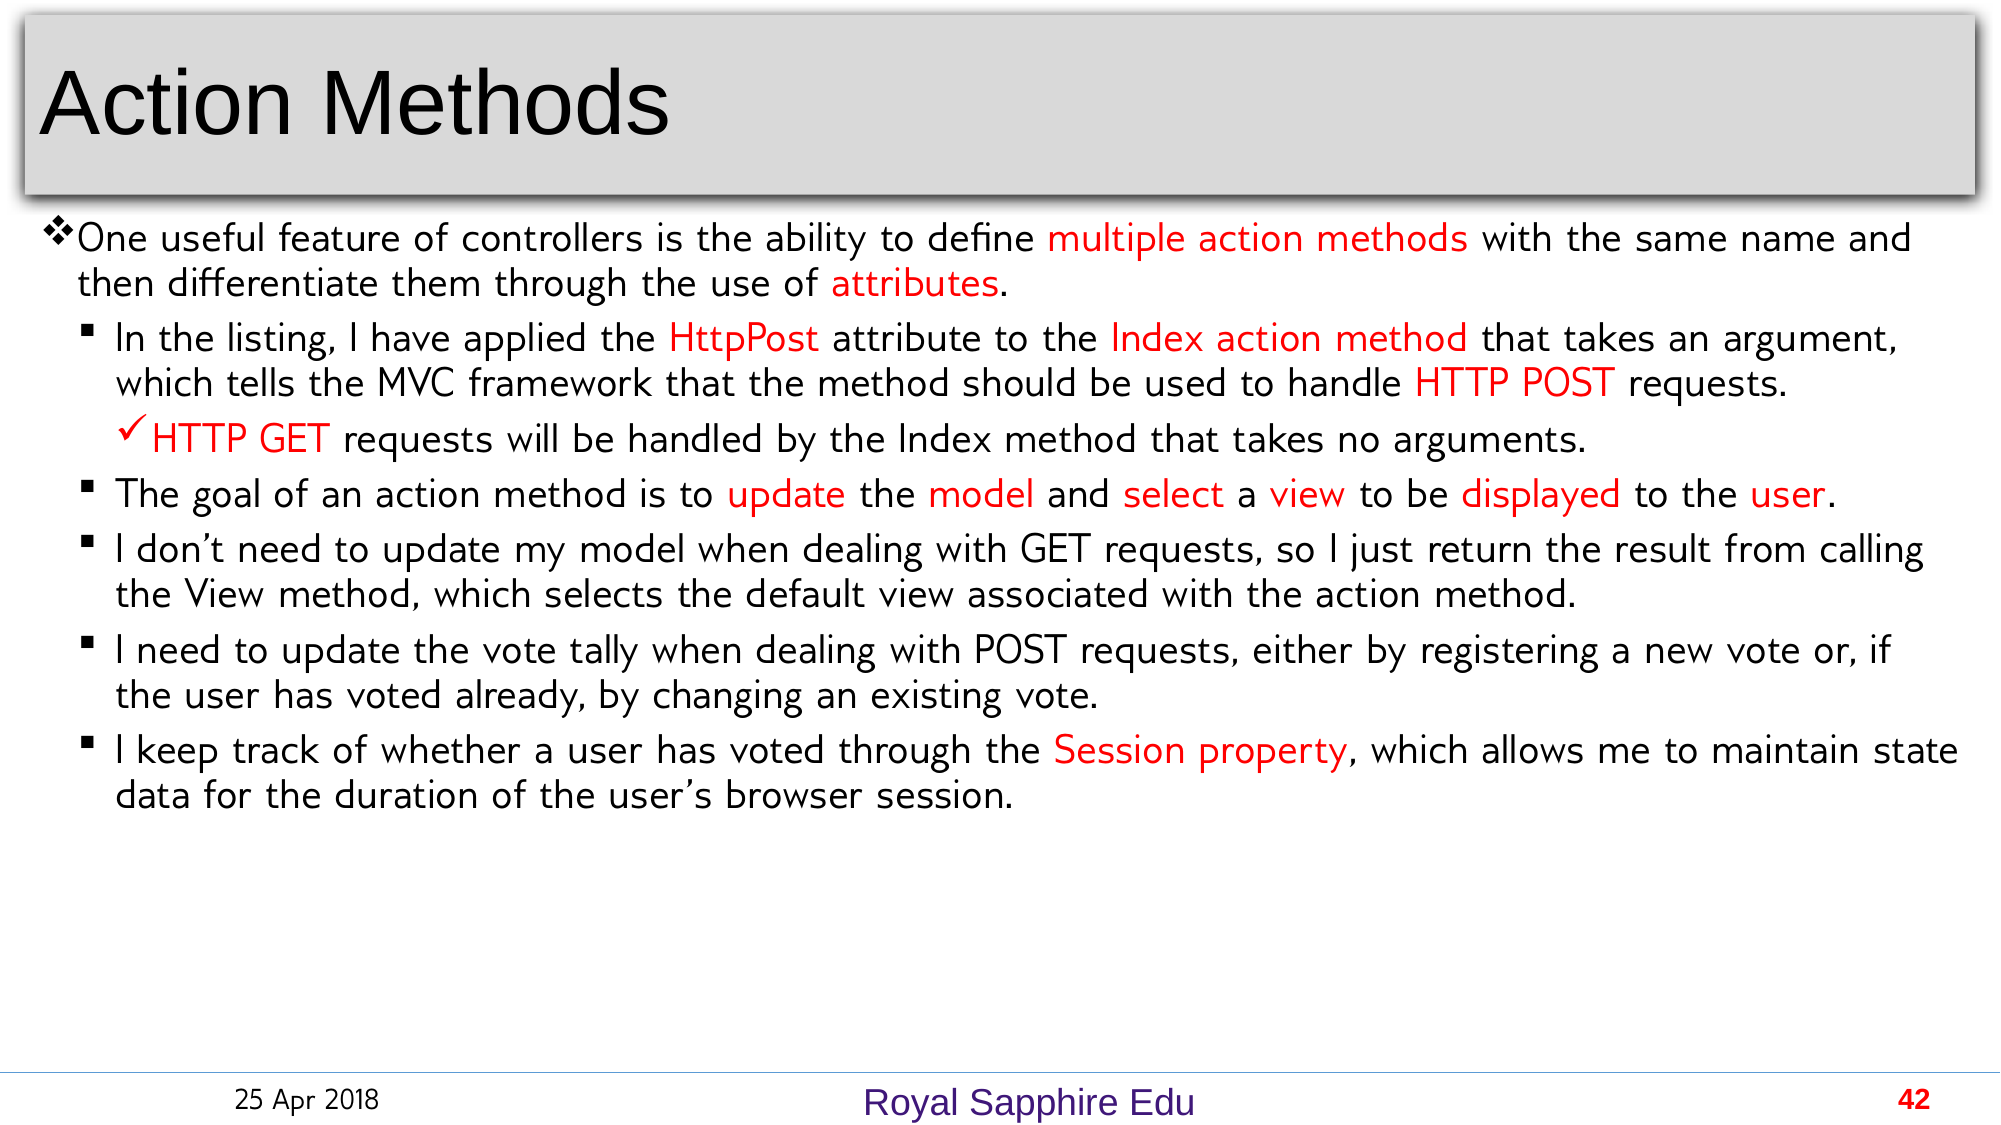

# Action Methods
One useful feature of controllers is the ability to define multiple action methods with the same name and then differentiate them through the use of attributes.
In the listing, I have applied the HttpPost attribute to the Index action method that takes an argument, which tells the MVC framework that the method should be used to handle HTTP POST requests.
HTTP GET requests will be handled by the Index method that takes no arguments.
The goal of an action method is to update the model and select a view to be displayed to the user.
I don’t need to update my model when dealing with GET requests, so I just return the result from calling the View method, which selects the default view associated with the action method.
I need to update the vote tally when dealing with POST requests, either by registering a new vote or, if the user has voted already, by changing an existing vote.
I keep track of whether a user has voted through the Session property, which allows me to maintain state data for the duration of the user’s browser session.
25 Apr 2018
42